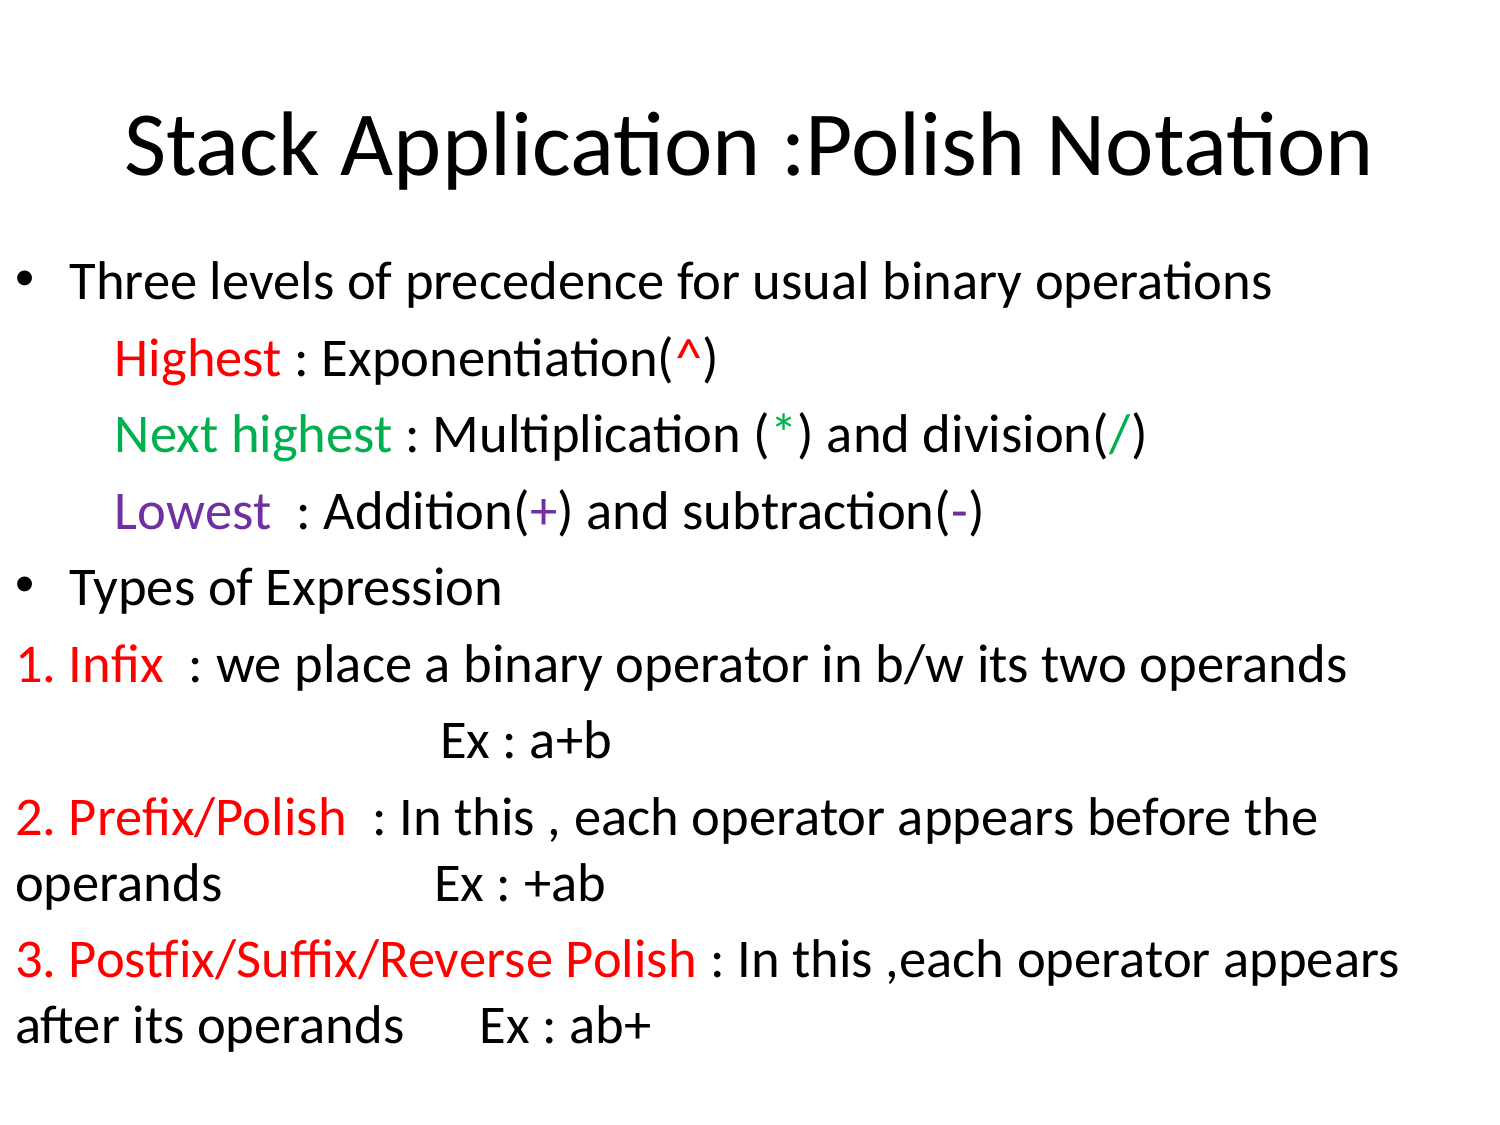

# Stack Application :Polish Notation
Three levels of precedence for usual binary operations
        Highest : Exponentiation(^)
        Next highest : Multiplication (*) and division(/)
        Lowest  : Addition(+) and subtraction(-)
Types of Expression
1. Infix  : we place a binary operator in b/w its two operands
                                  Ex : a+b
2. Prefix/Polish  : In this , each operator appears before the operands                 Ex : +ab
3. Postfix/Suffix/Reverse Polish : In this ,each operator appears after its operands      Ex : ab+